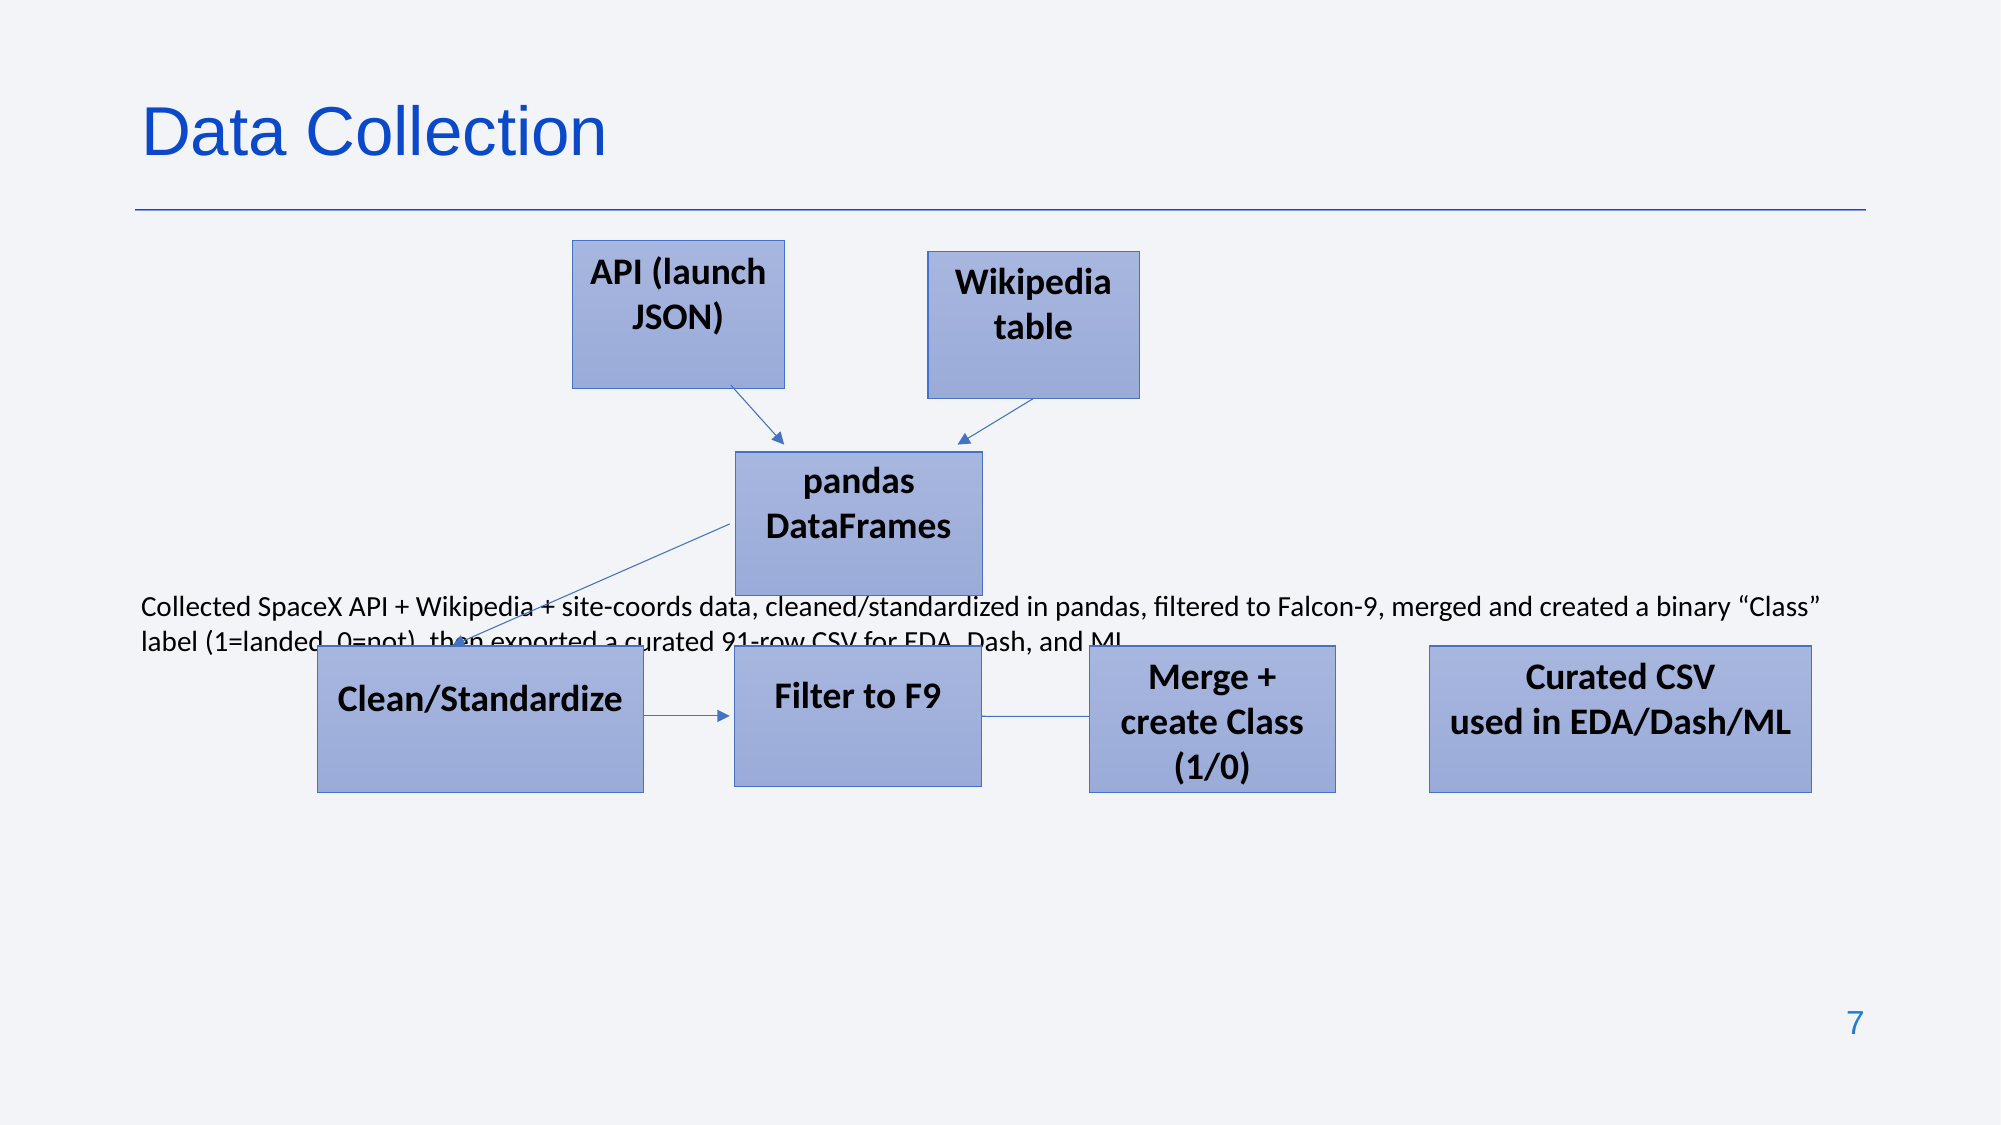

Data Collection

Collected SpaceX API + Wikipedia + site-coords data, cleaned/standardized in pandas, filtered to Falcon-9, merged and created a binary “Class” label (1=landed, 0=not), then exported a curated 91-row CSV for EDA, Dash, and ML.

API (launch JSON)

Wikipedia table

pandas DataFrames

Clean/Standardize

Filter to F9

Merge + create Class (1/0)

Curated CSV
used in EDA/Dash/ML

7